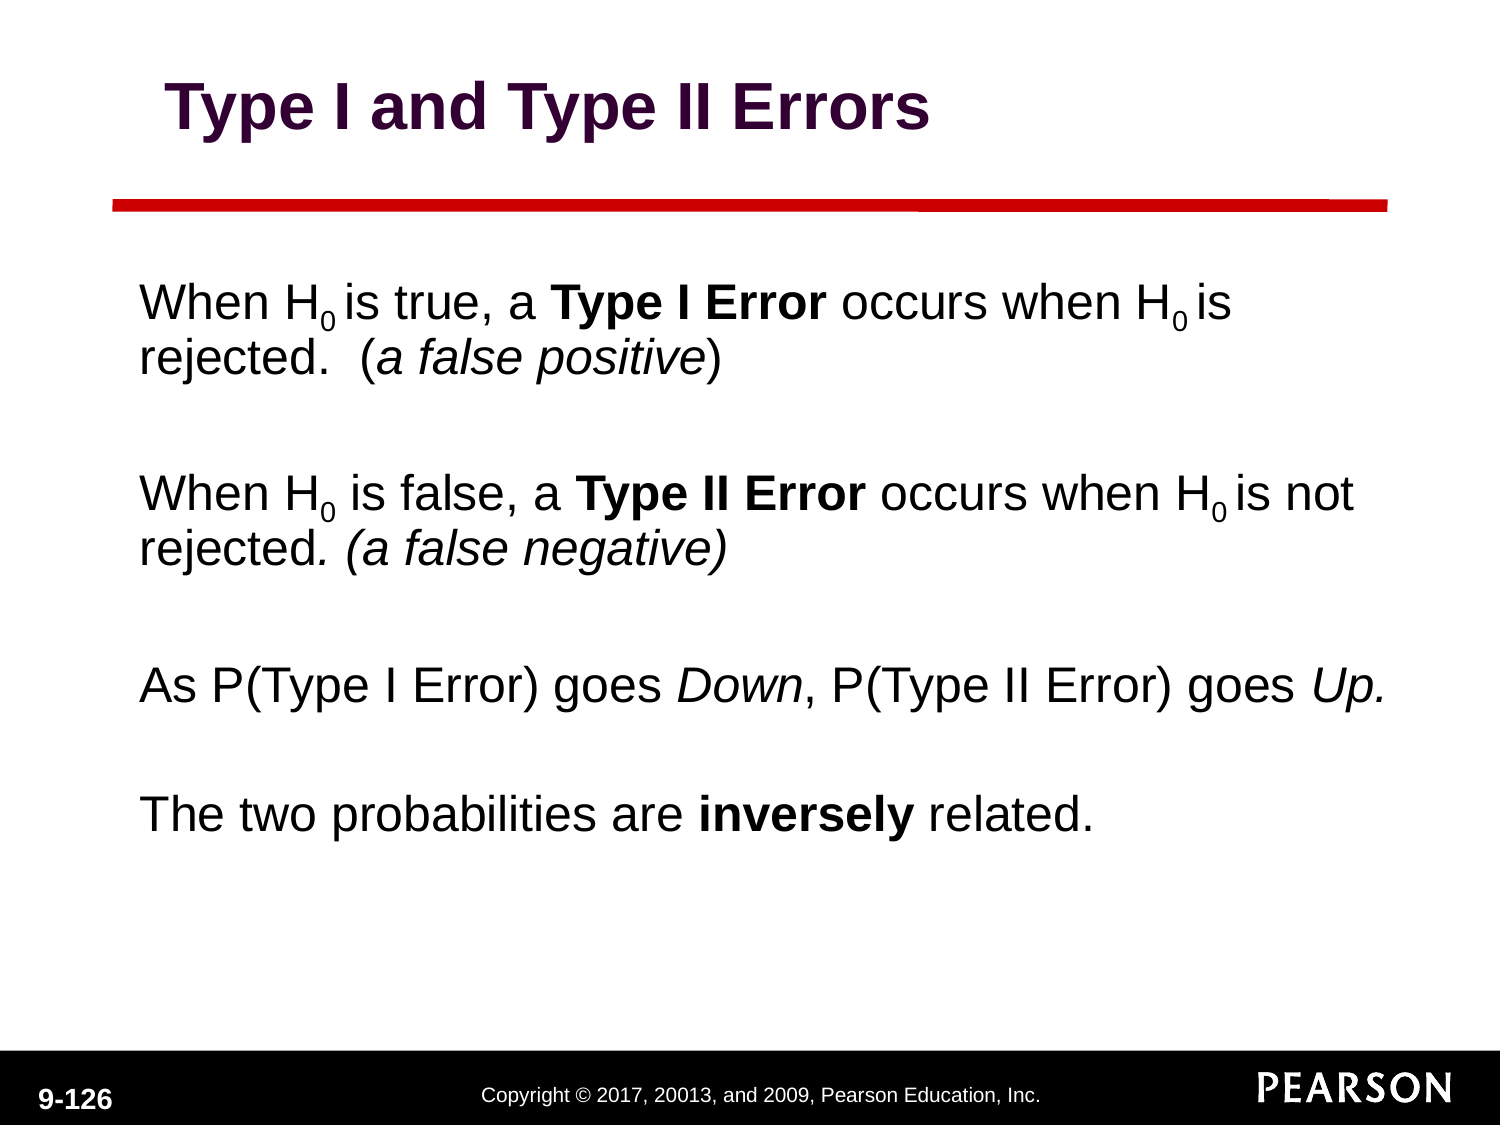

Type I and Type II Errors
When H0 is true, a Type I Error occurs when H0 is rejected.  (a false positive)

When H0 is false, a Type II Error occurs when H0 is not rejected. (a false negative)

As P(Type I Error) goes Down, P(Type II Error) goes Up.

The two probabilities are inversely related.